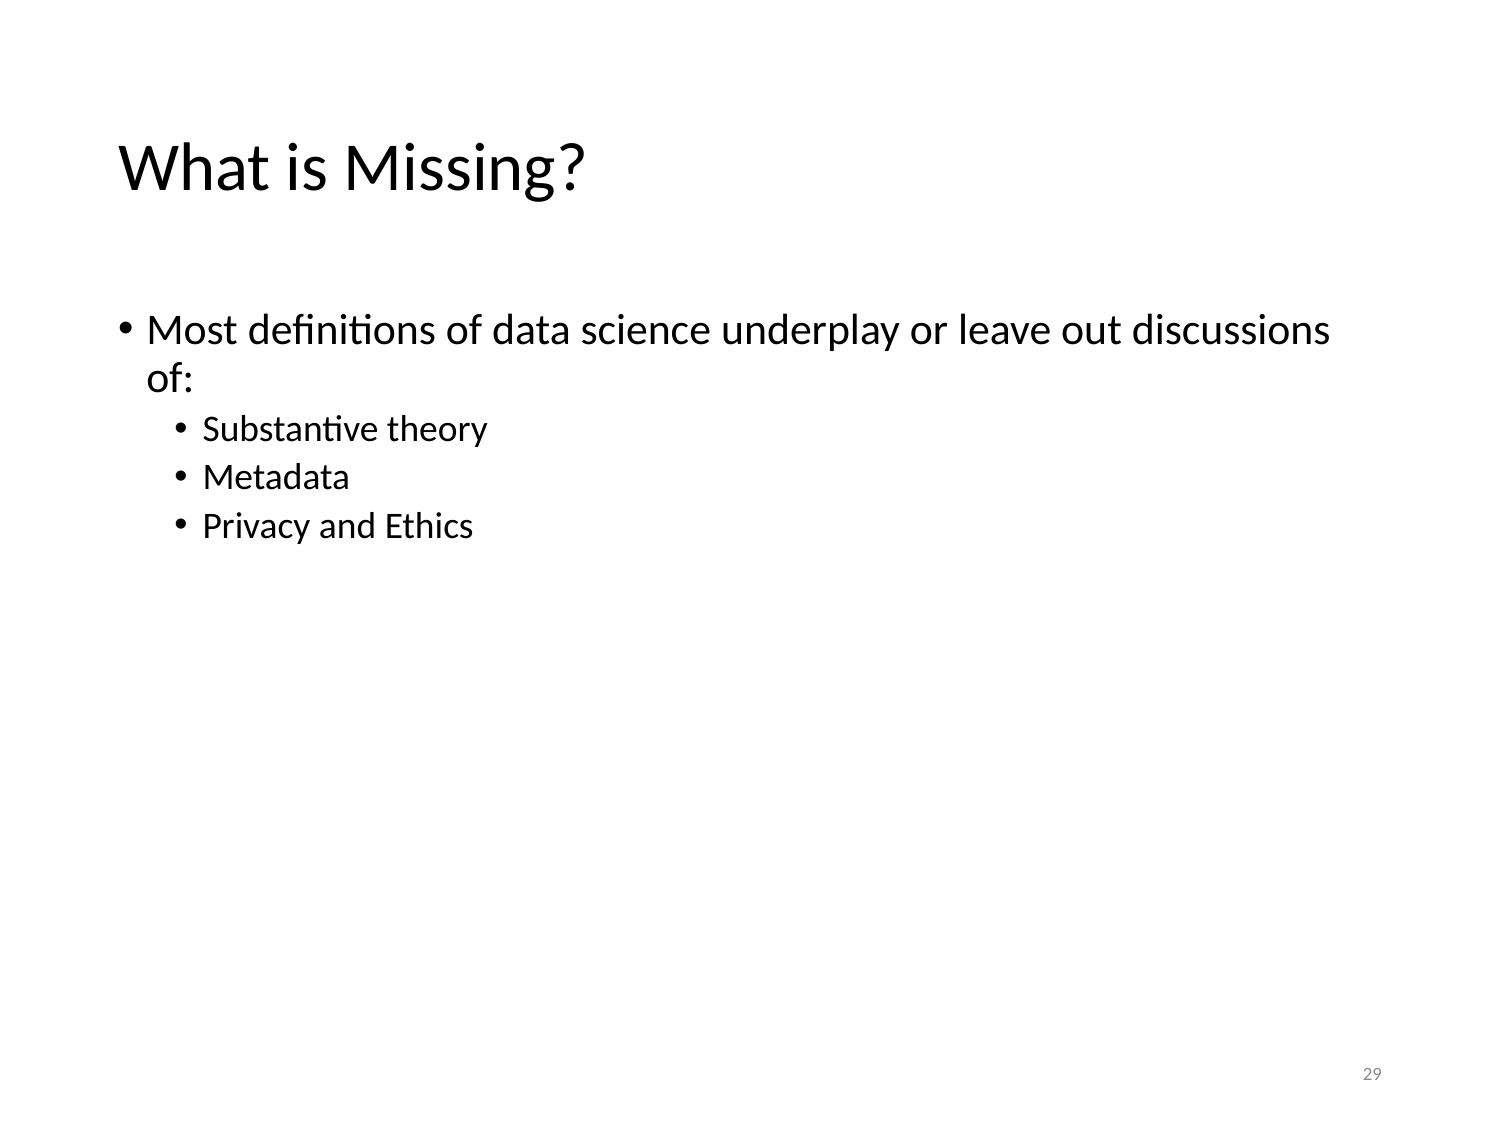

# What is Missing?
Most definitions of data science underplay or leave out discussions of:
Substantive theory
Metadata
Privacy and Ethics
29